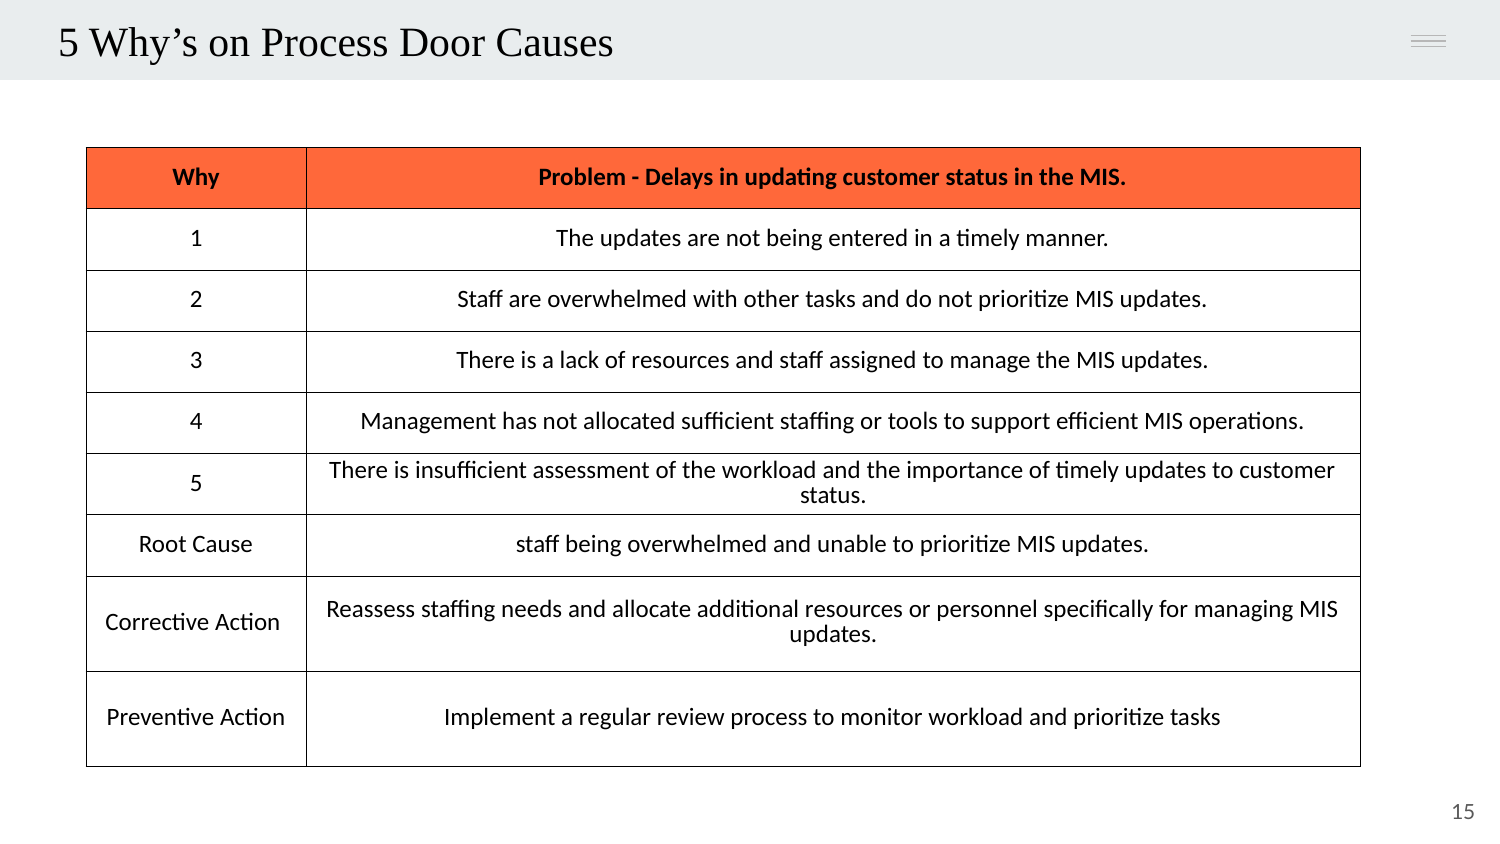

5 Why’s on Process Door Causes
| Why | Problem - Delays in updating customer status in the MIS. |
| --- | --- |
| 1 | The updates are not being entered in a timely manner. |
| 2 | Staff are overwhelmed with other tasks and do not prioritize MIS updates. |
| 3 | There is a lack of resources and staff assigned to manage the MIS updates. |
| 4 | Management has not allocated sufficient staffing or tools to support efficient MIS operations. |
| 5 | There is insufficient assessment of the workload and the importance of timely updates to customer status. |
| Root Cause | staff being overwhelmed and unable to prioritize MIS updates. |
| Corrective Action | Reassess staffing needs and allocate additional resources or personnel specifically for managing MIS updates. |
| Preventive Action | Implement a regular review process to monitor workload and prioritize tasks |
15